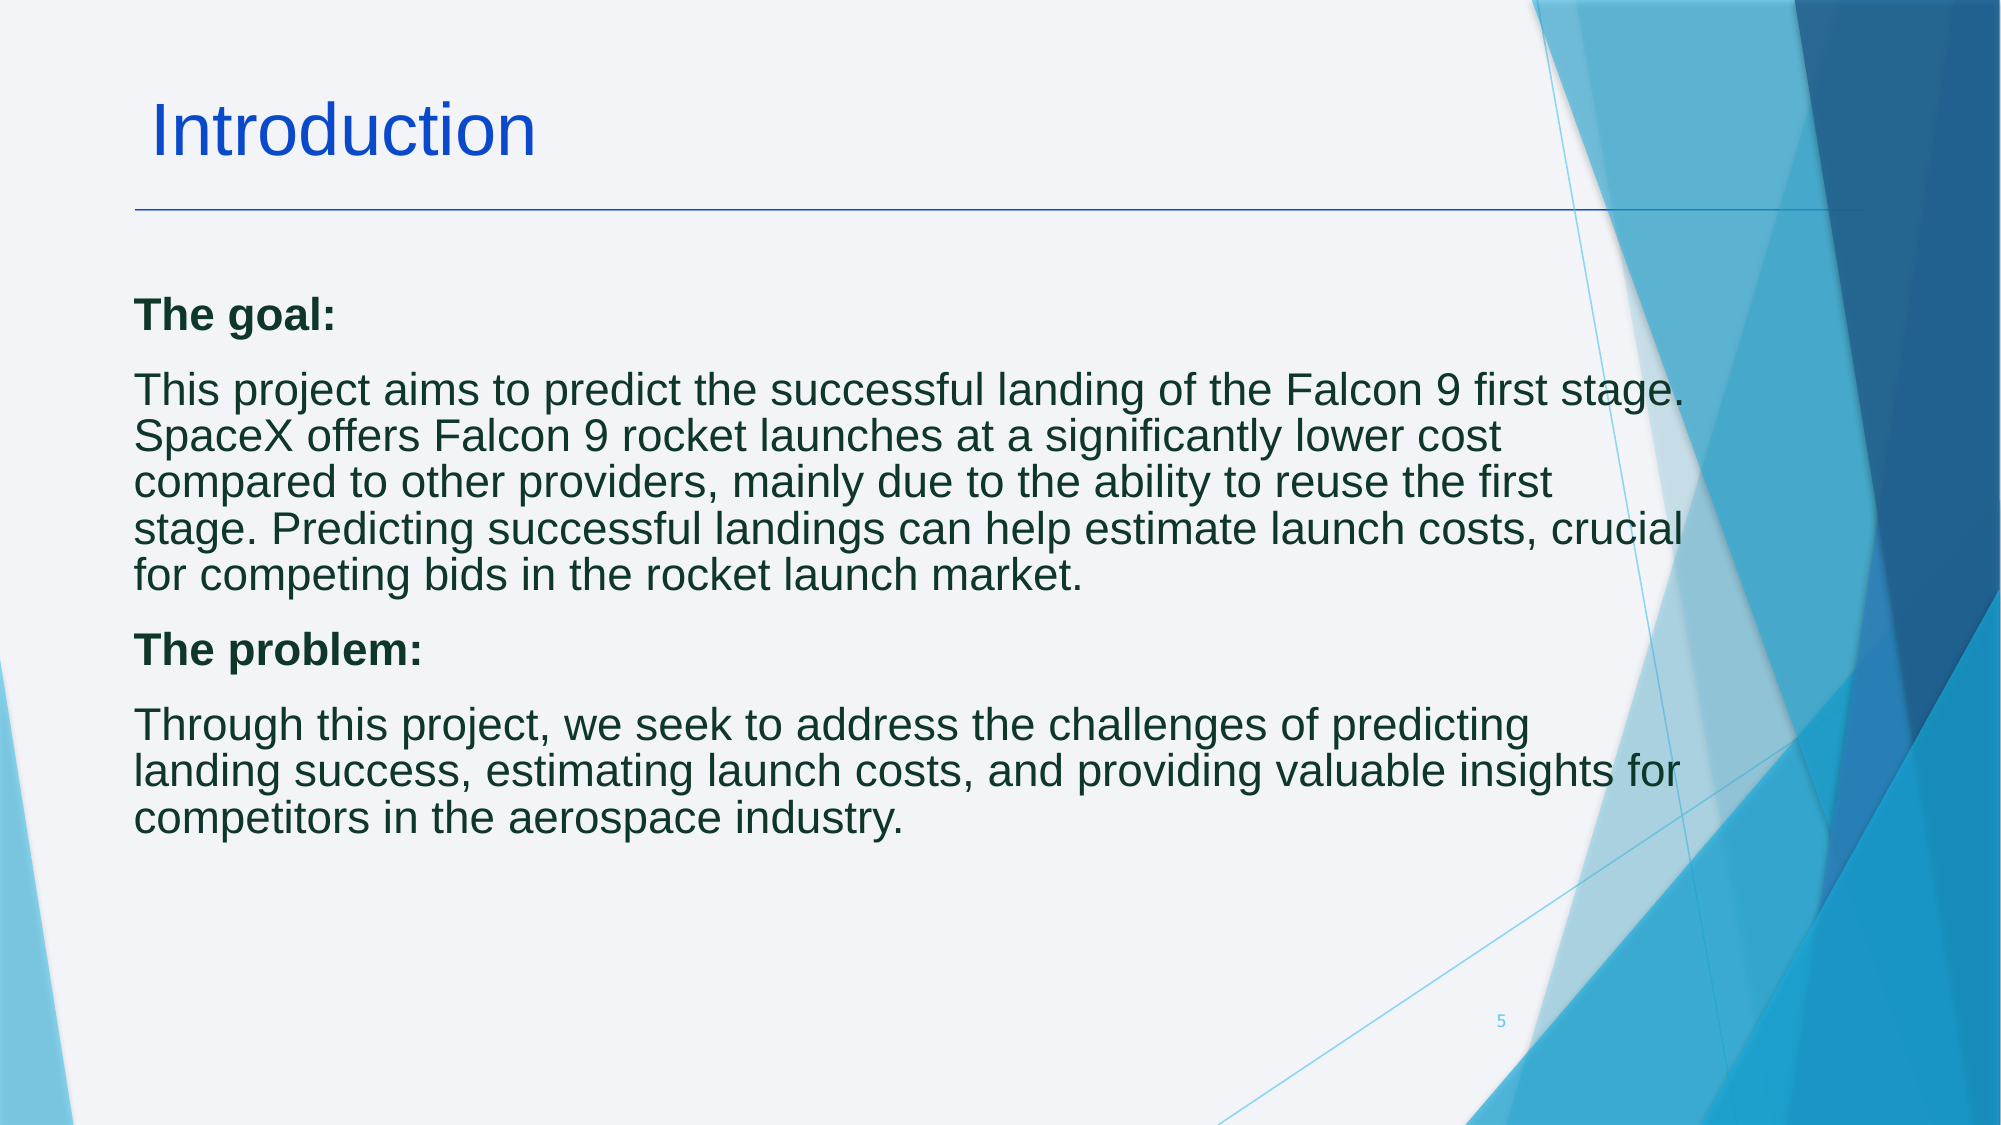

Introduction
The goal:
This project aims to predict the successful landing of the Falcon 9 first stage. SpaceX offers Falcon 9 rocket launches at a significantly lower cost compared to other providers, mainly due to the ability to reuse the first stage. Predicting successful landings can help estimate launch costs, crucial for competing bids in the rocket launch market.
The problem:
Through this project, we seek to address the challenges of predicting landing success, estimating launch costs, and providing valuable insights for competitors in the aerospace industry.
5